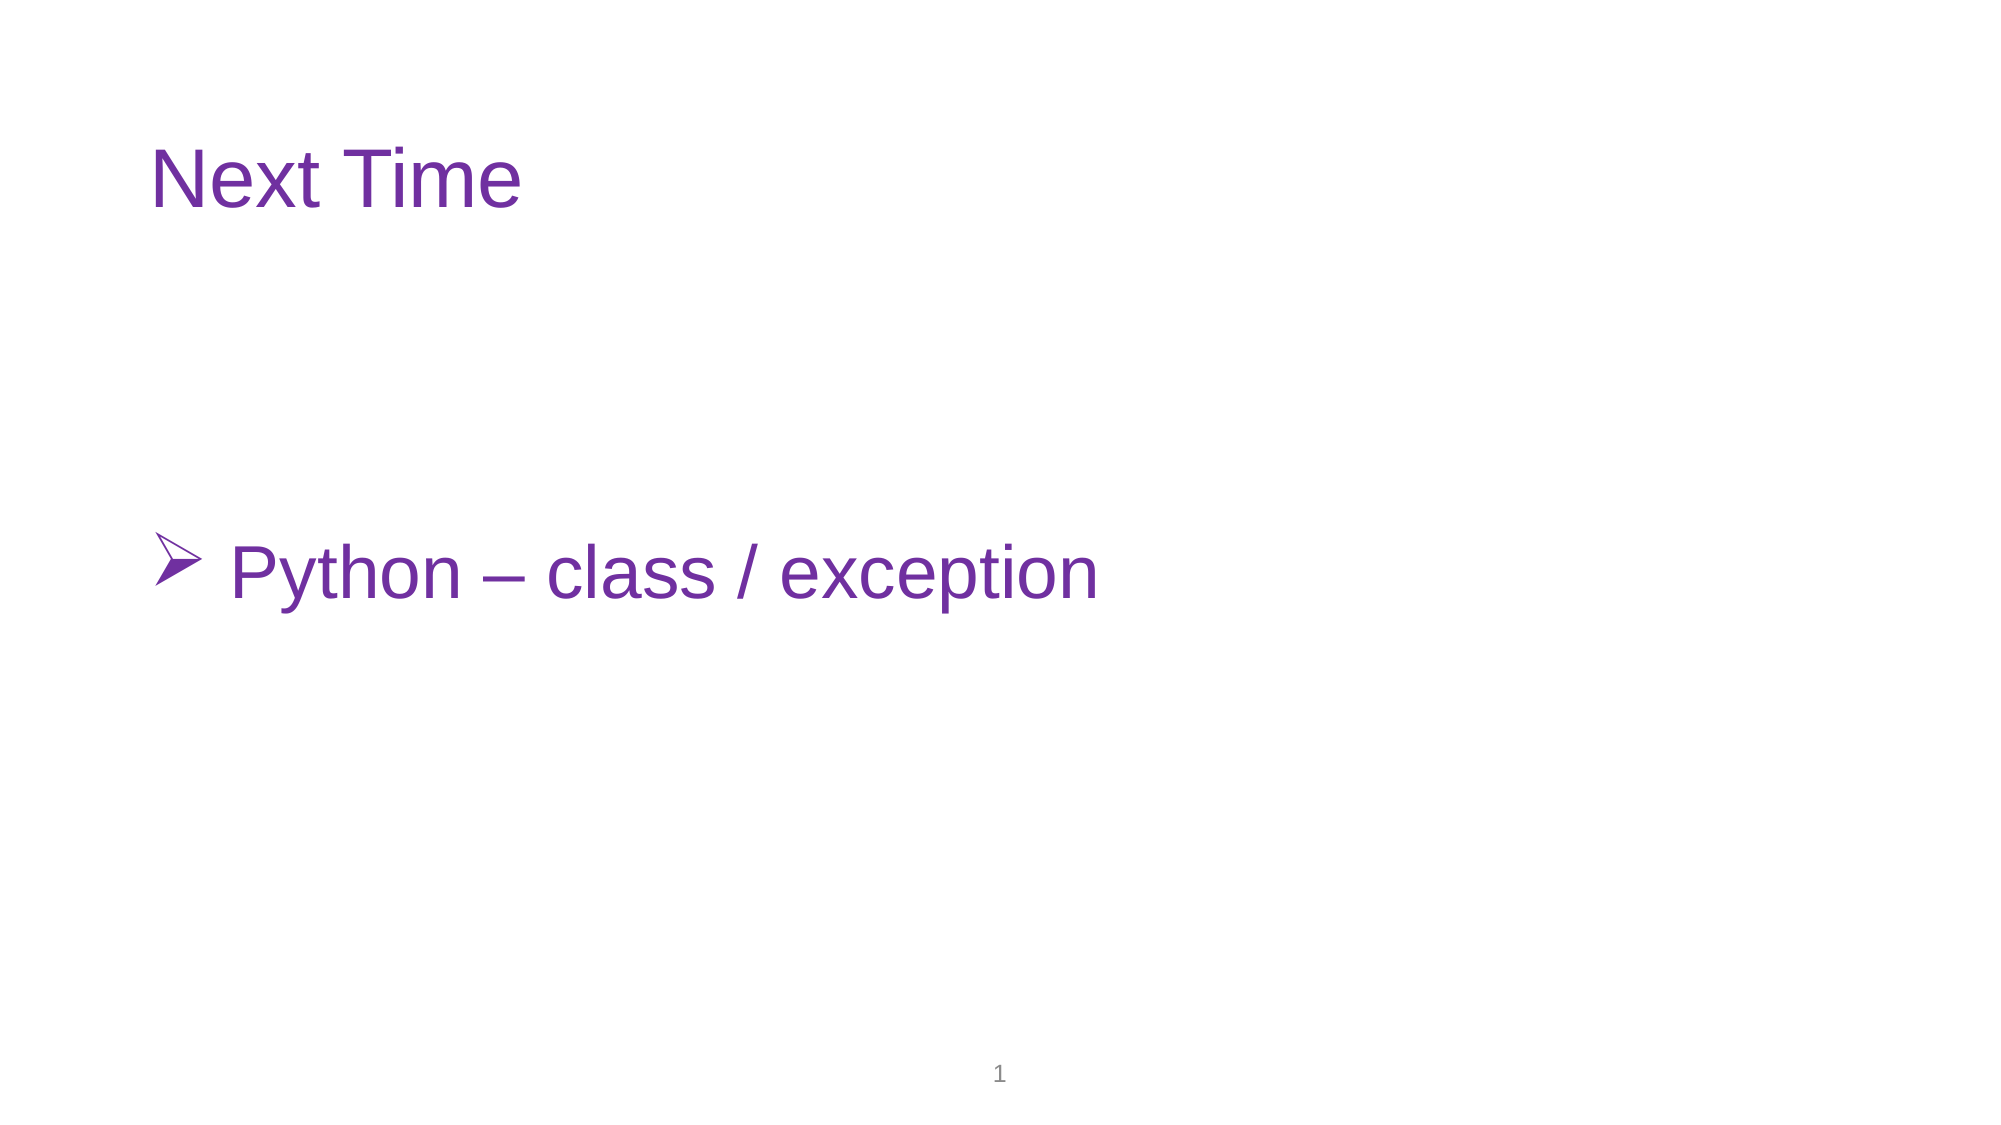

Next Time

 Python – class / exception
1